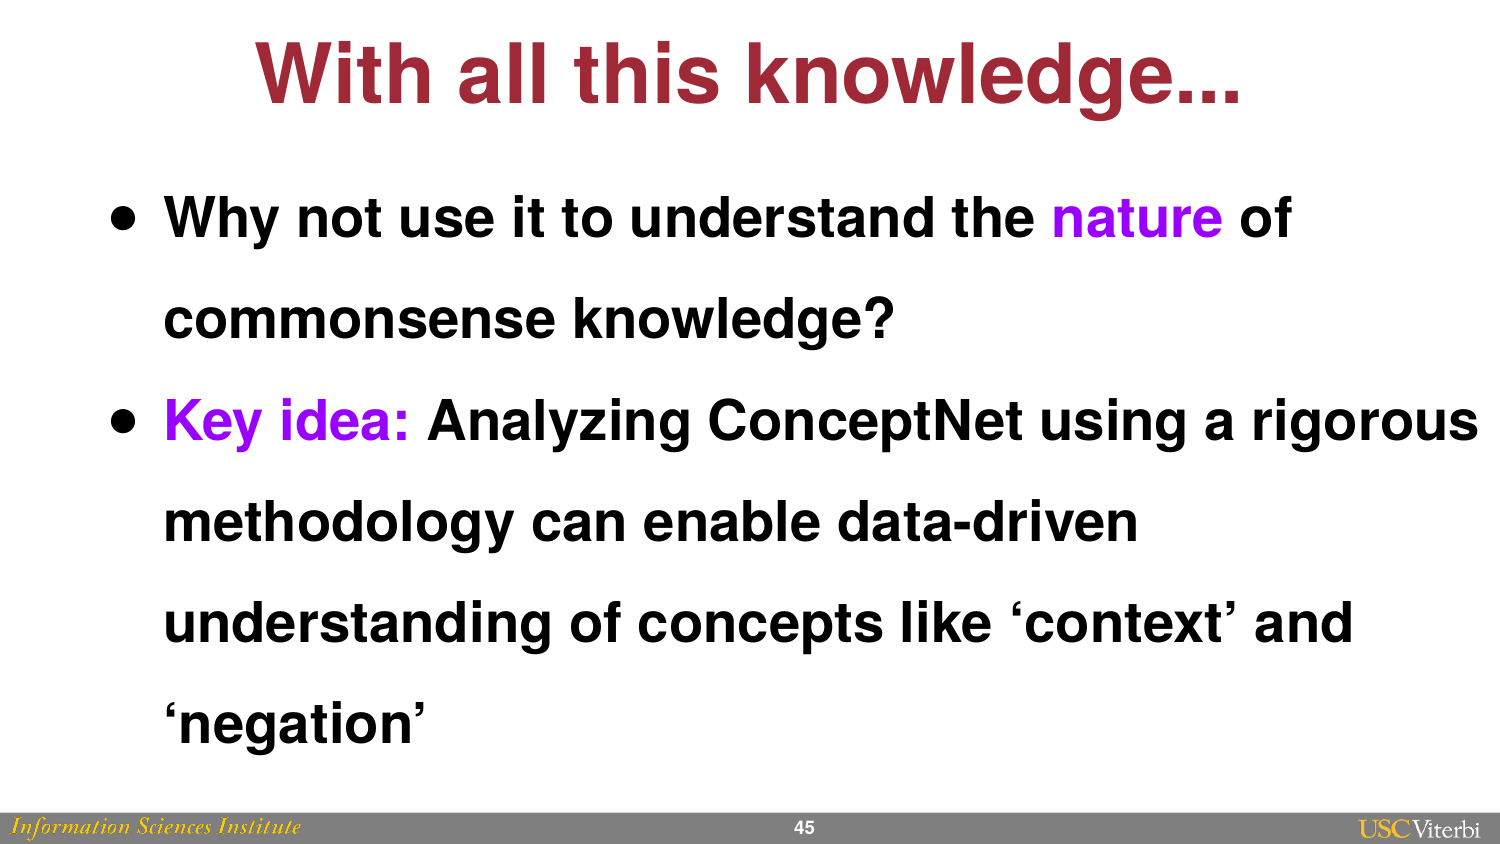

# With all this knowledge...
Why not use it to understand the nature of commonsense knowledge?
Key idea: Analyzing ConceptNet using a rigorous methodology can enable data-driven understanding of concepts like ‘context’ and ‘negation’
45